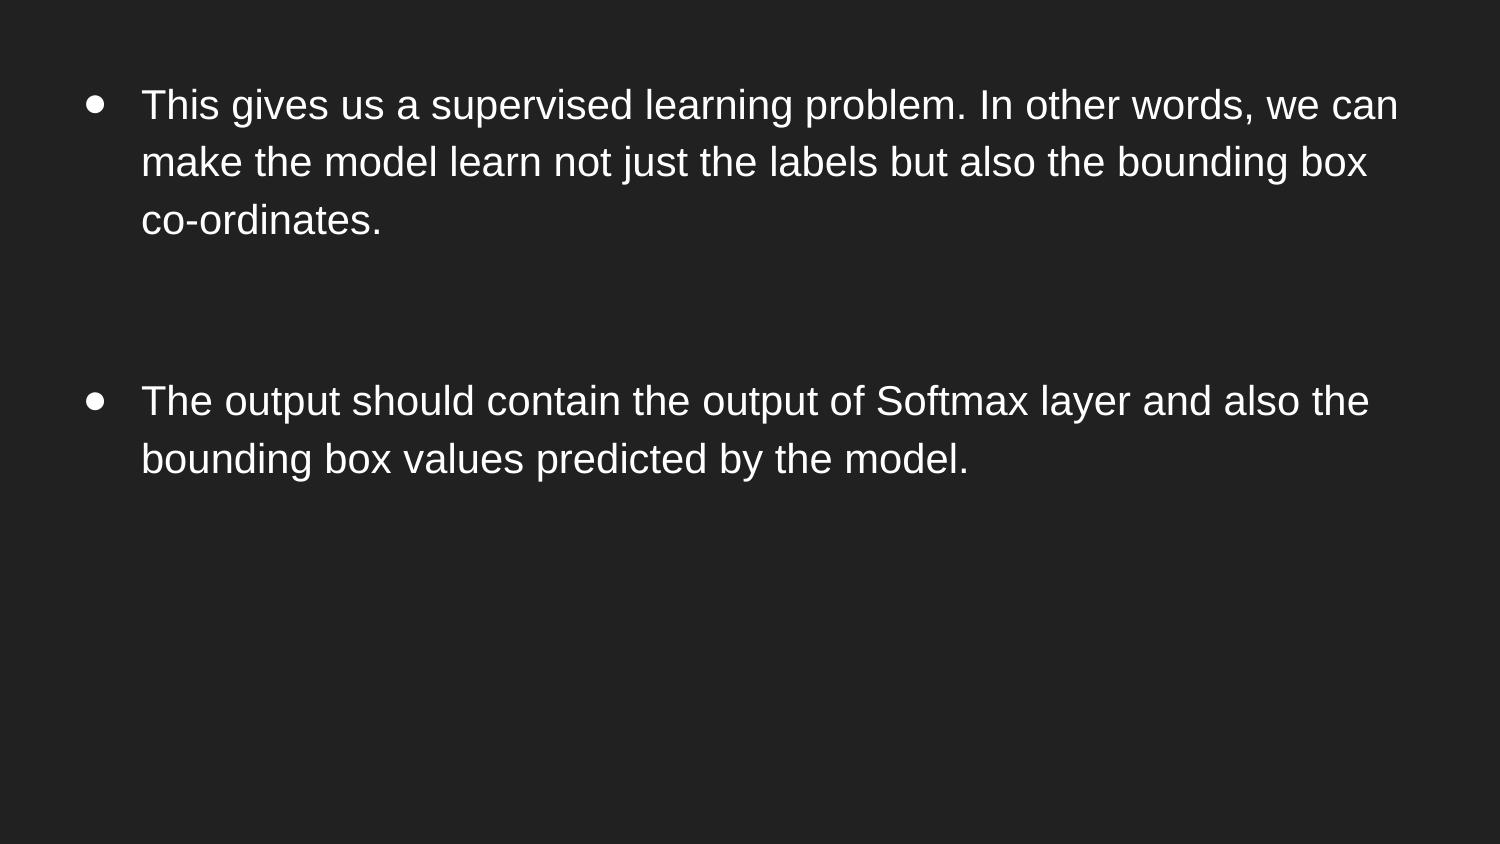

This gives us a supervised learning problem. In other words, we can make the model learn not just the labels but also the bounding box co-ordinates.

The output should contain the output of Softmax layer and also the bounding box values predicted by the model.